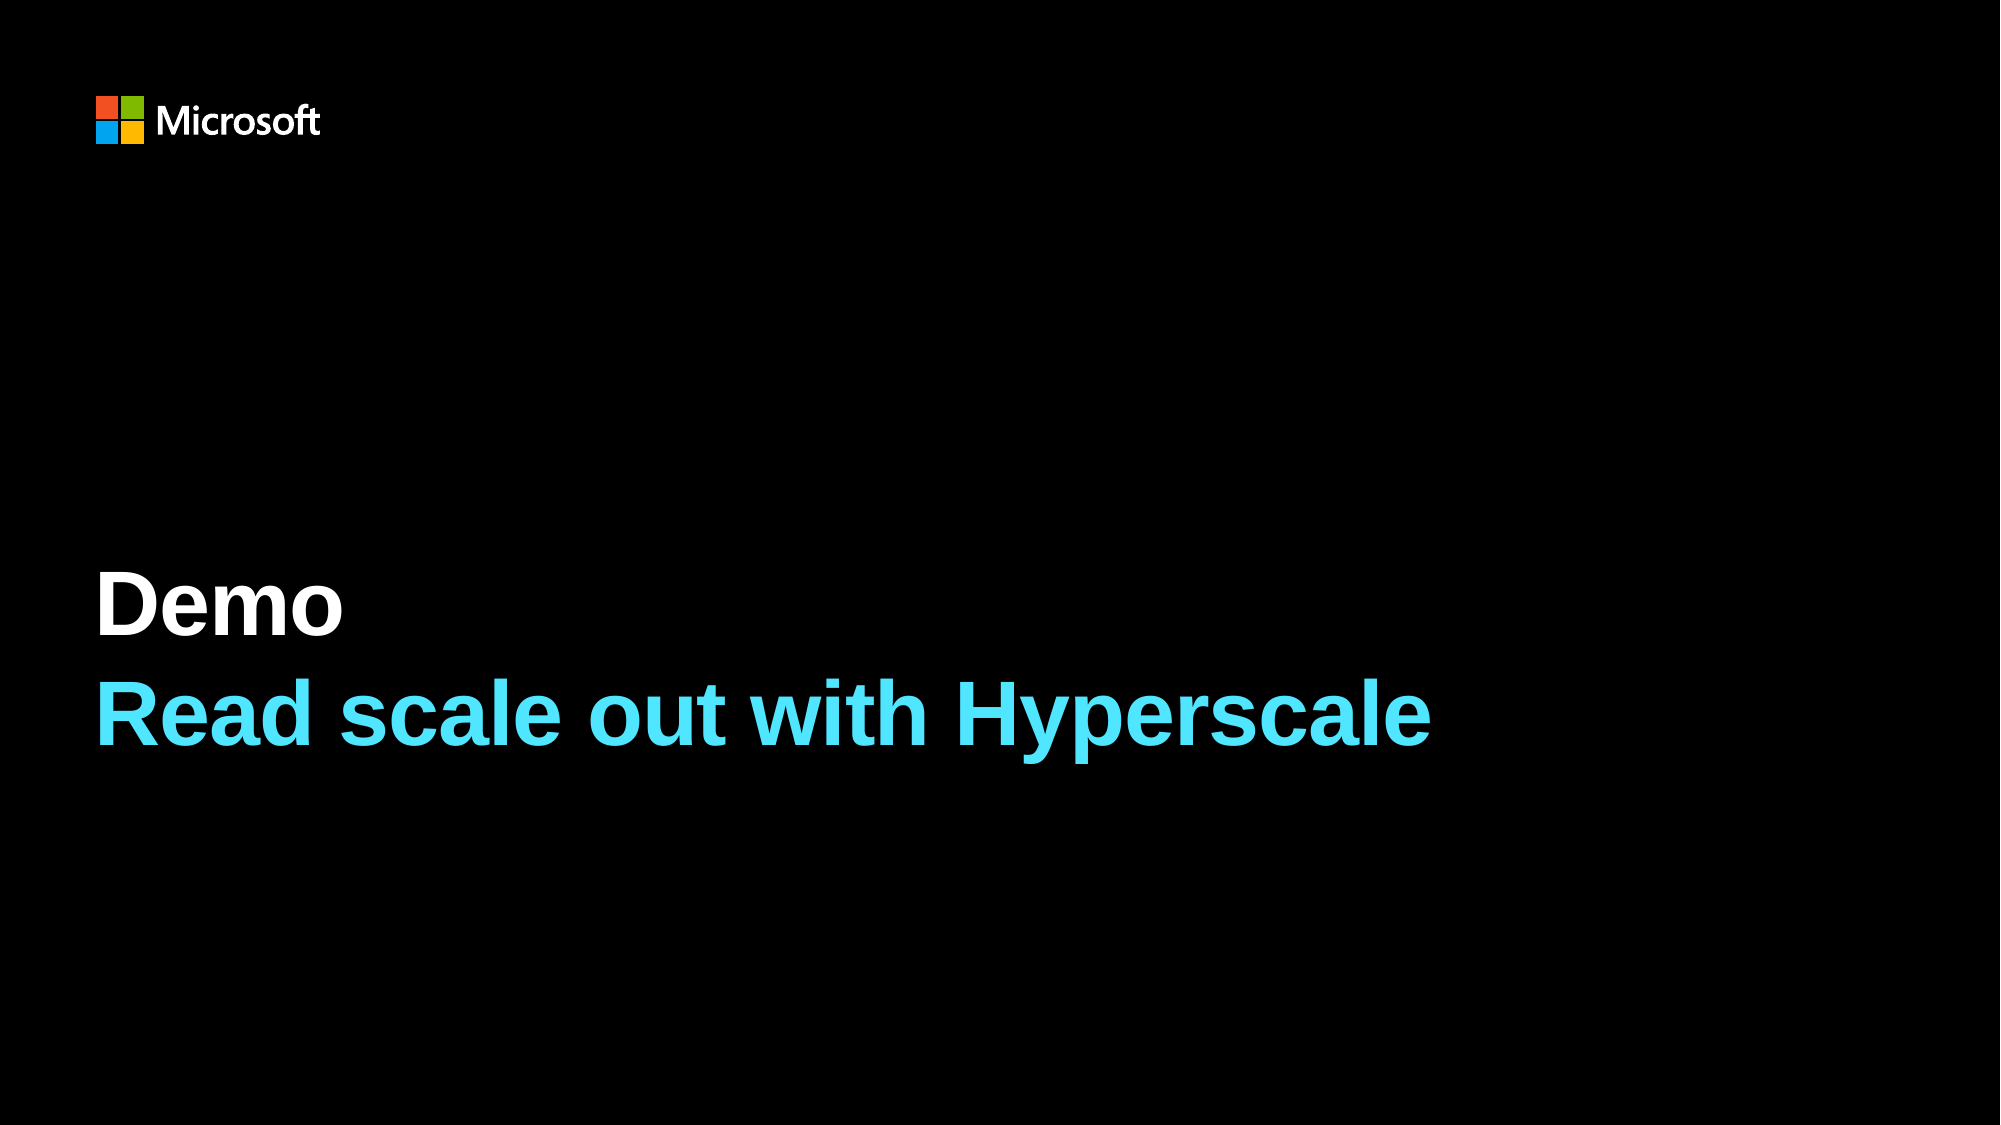

# Demo Read scale out with Hyperscale